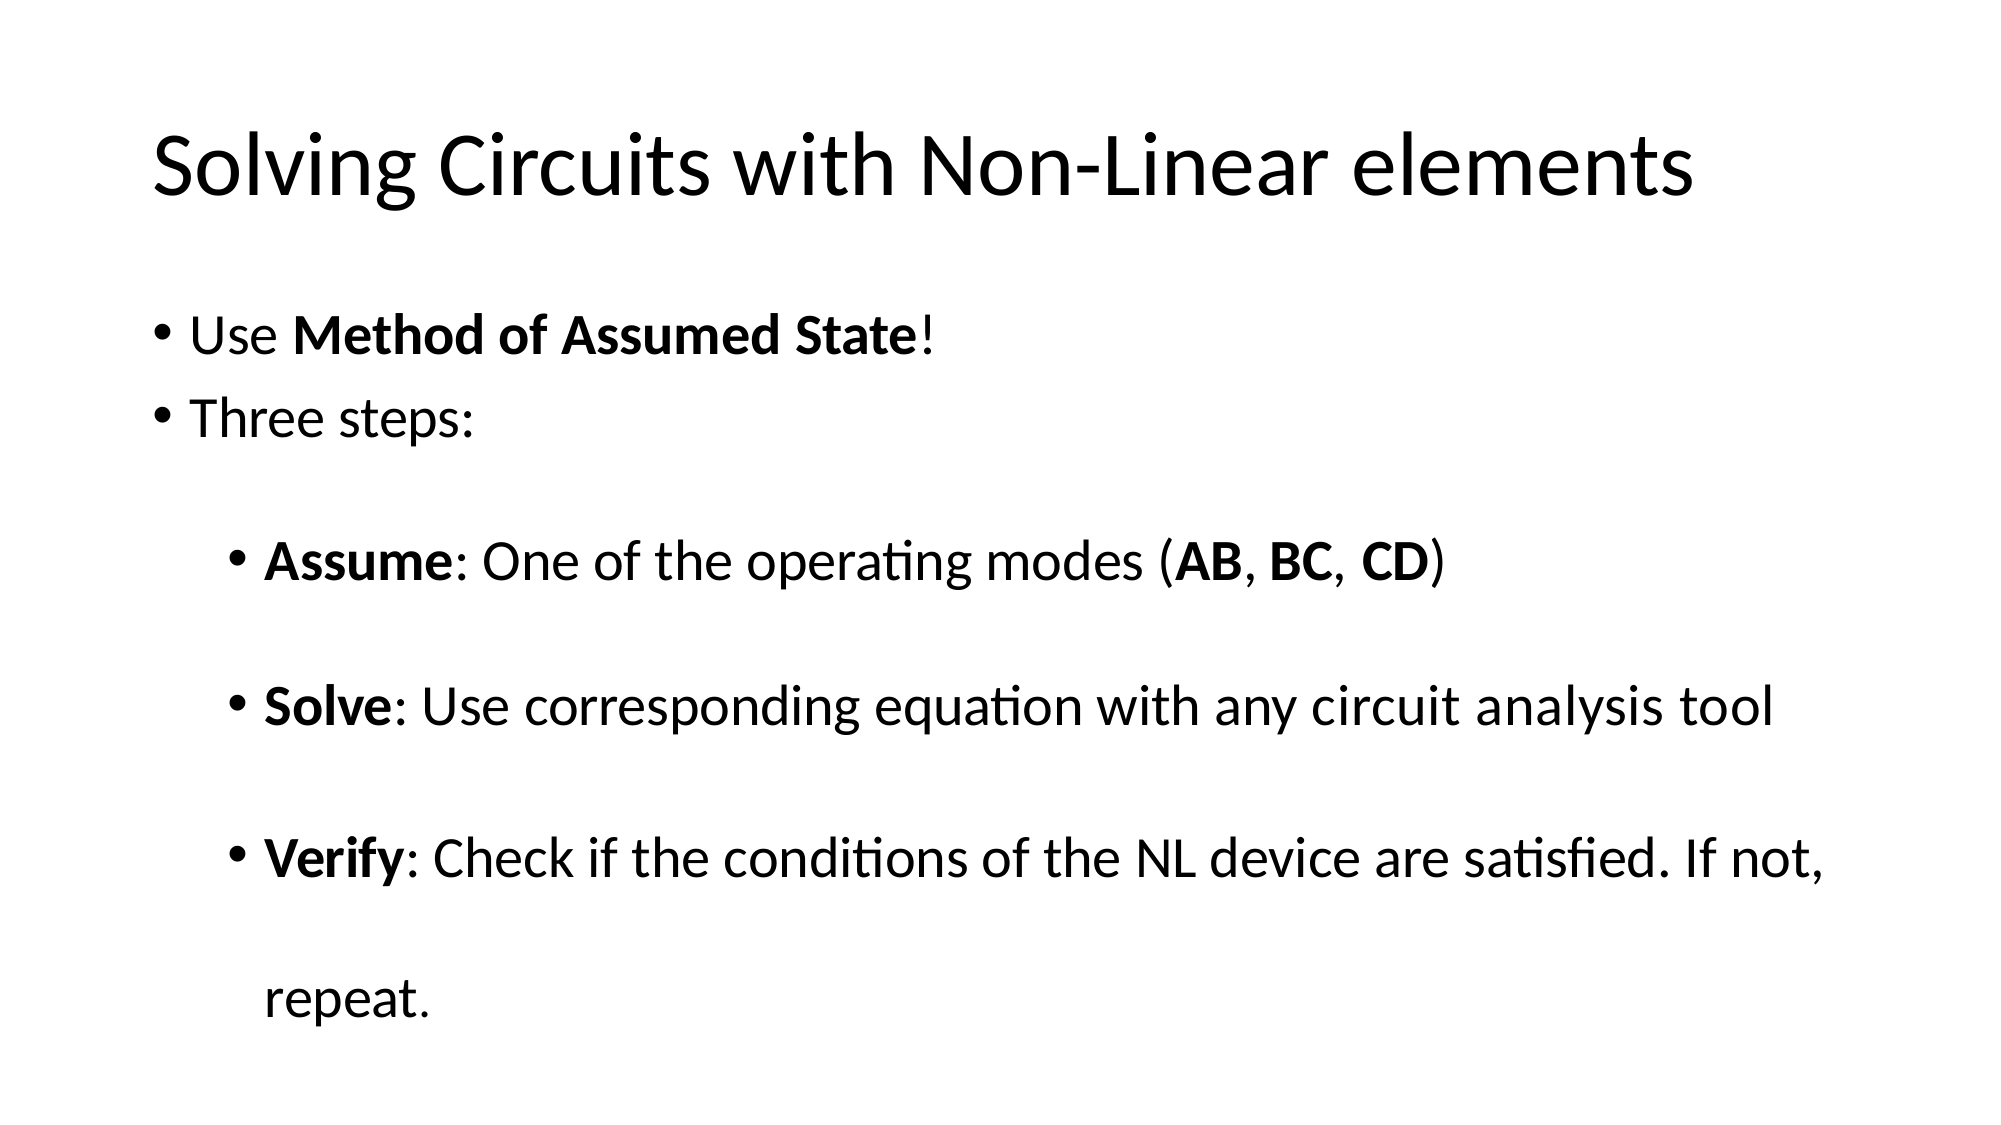

# Solving Circuits with Non-Linear elements
Use Method of Assumed State!
Three steps:
Assume: One of the operating modes (AB, BC, CD)
Solve: Use corresponding equation with any circuit analysis tool
Verify: Check if the conditions of the NL device are satisfied. If not,  repeat.